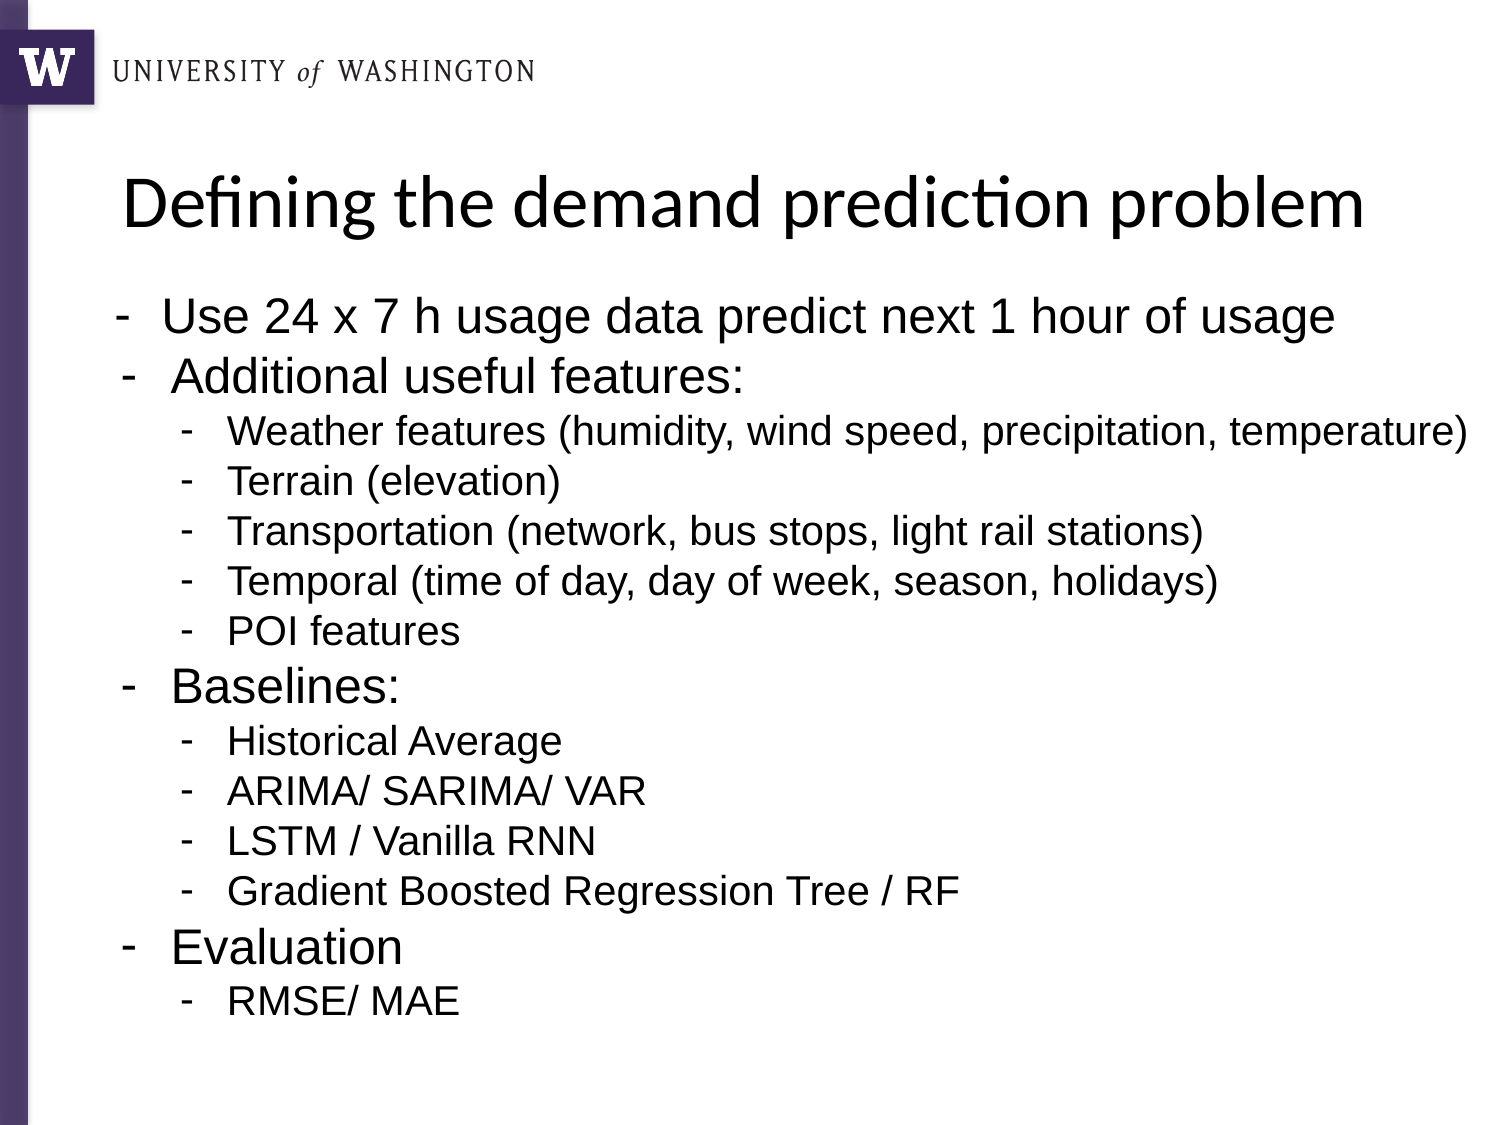

Defining the demand prediction problem
Use 24 x 7 h usage data predict next 1 hour of usage
Additional useful features:
Weather features (humidity, wind speed, precipitation, temperature)
Terrain (elevation)
Transportation (network, bus stops, light rail stations)
Temporal (time of day, day of week, season, holidays)
POI features
Baselines:
Historical Average
ARIMA/ SARIMA/ VAR
LSTM / Vanilla RNN
Gradient Boosted Regression Tree / RF
Evaluation
RMSE/ MAE